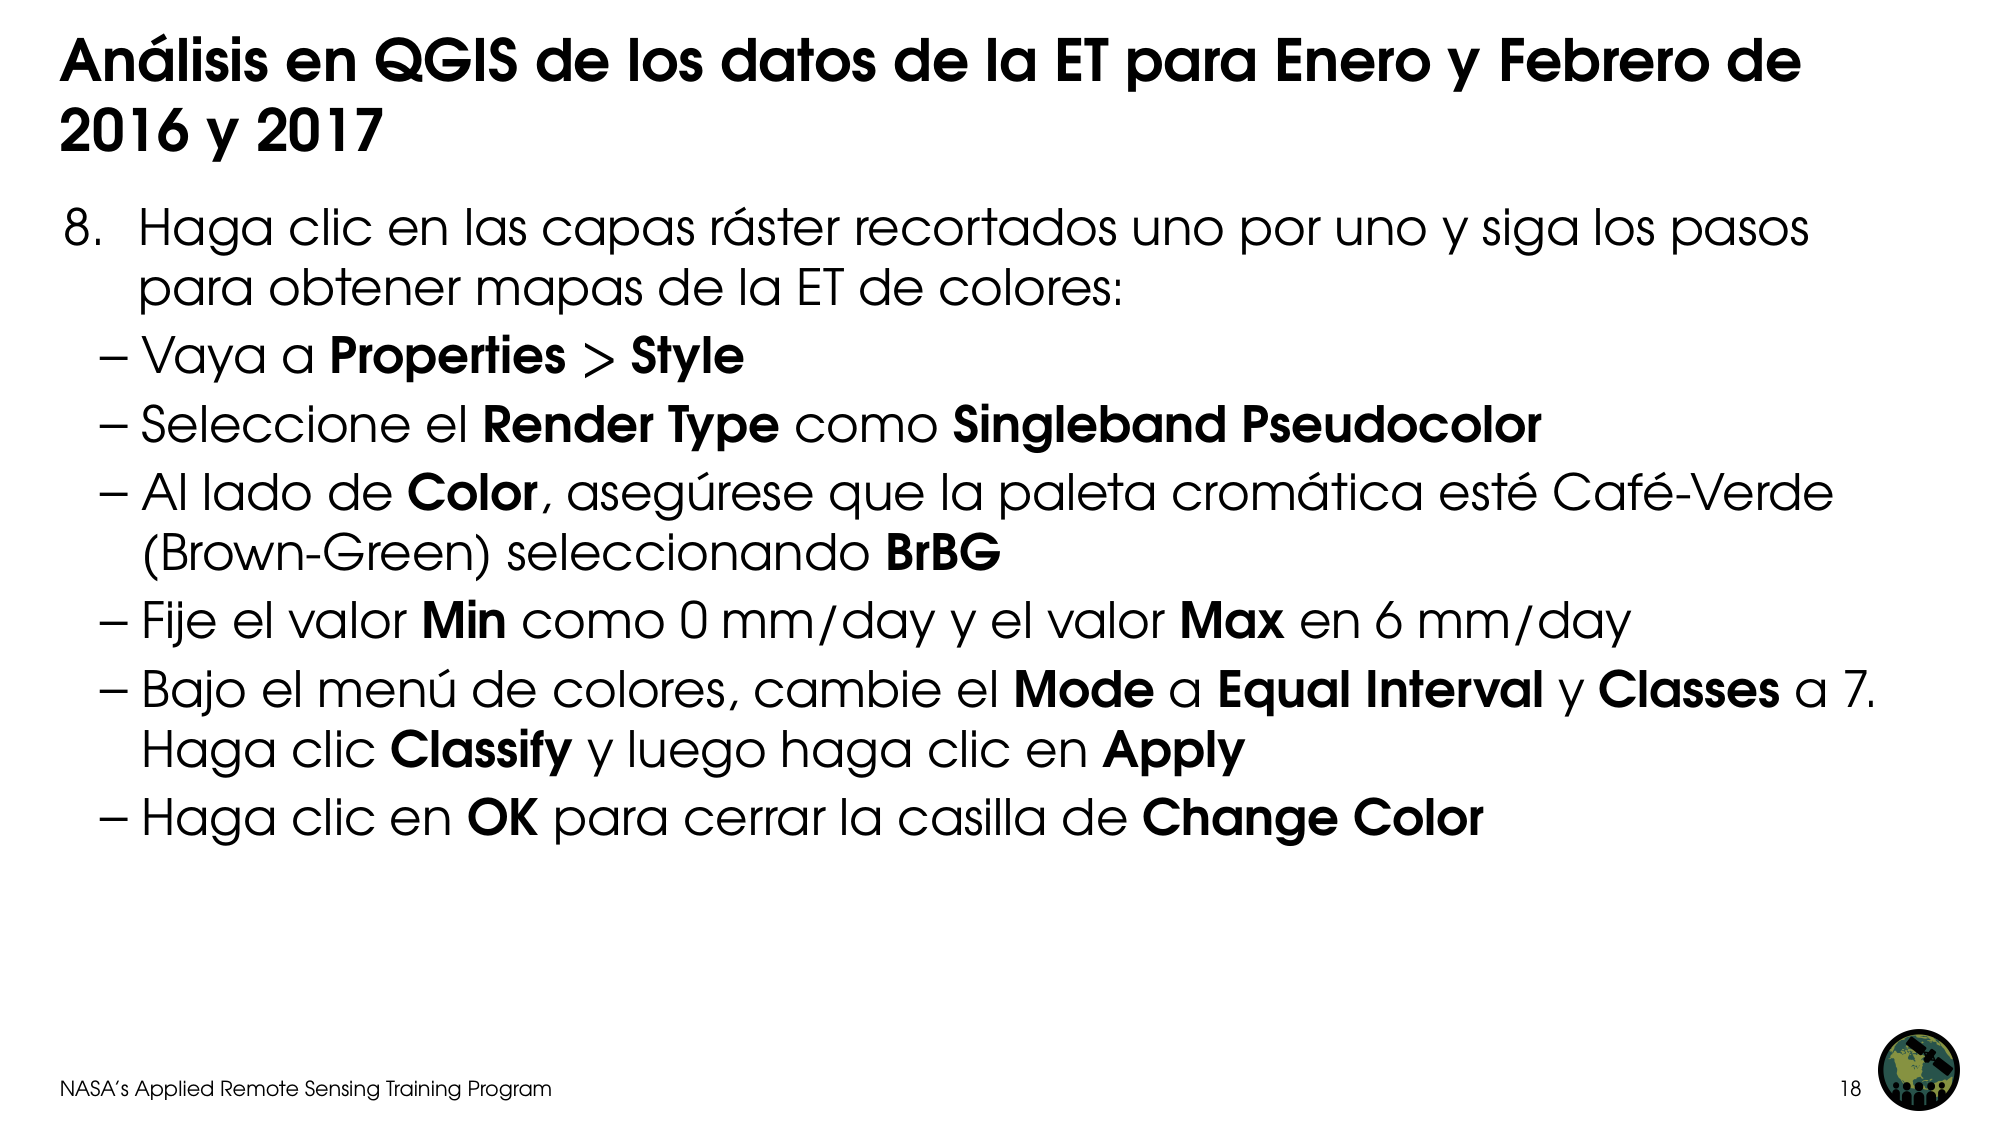

# Análisis en QGIS de los datos de la ET para Enero y Febrero de 2016 y 2017
Haga clic en las capas ráster recortados uno por uno y siga los pasos para obtener mapas de la ET de colores:
Vaya a Properties > Style
Seleccione el Render Type como Singleband Pseudocolor
Al lado de Color, asegúrese que la paleta cromática esté Café-Verde (Brown-Green) seleccionando BrBG
Fije el valor Min como 0 mm/day y el valor Max en 6 mm/day
Bajo el menú de colores, cambie el Mode a Equal Interval y Classes a 7. Haga clic Classify y luego haga clic en Apply
Haga clic en OK para cerrar la casilla de Change Color